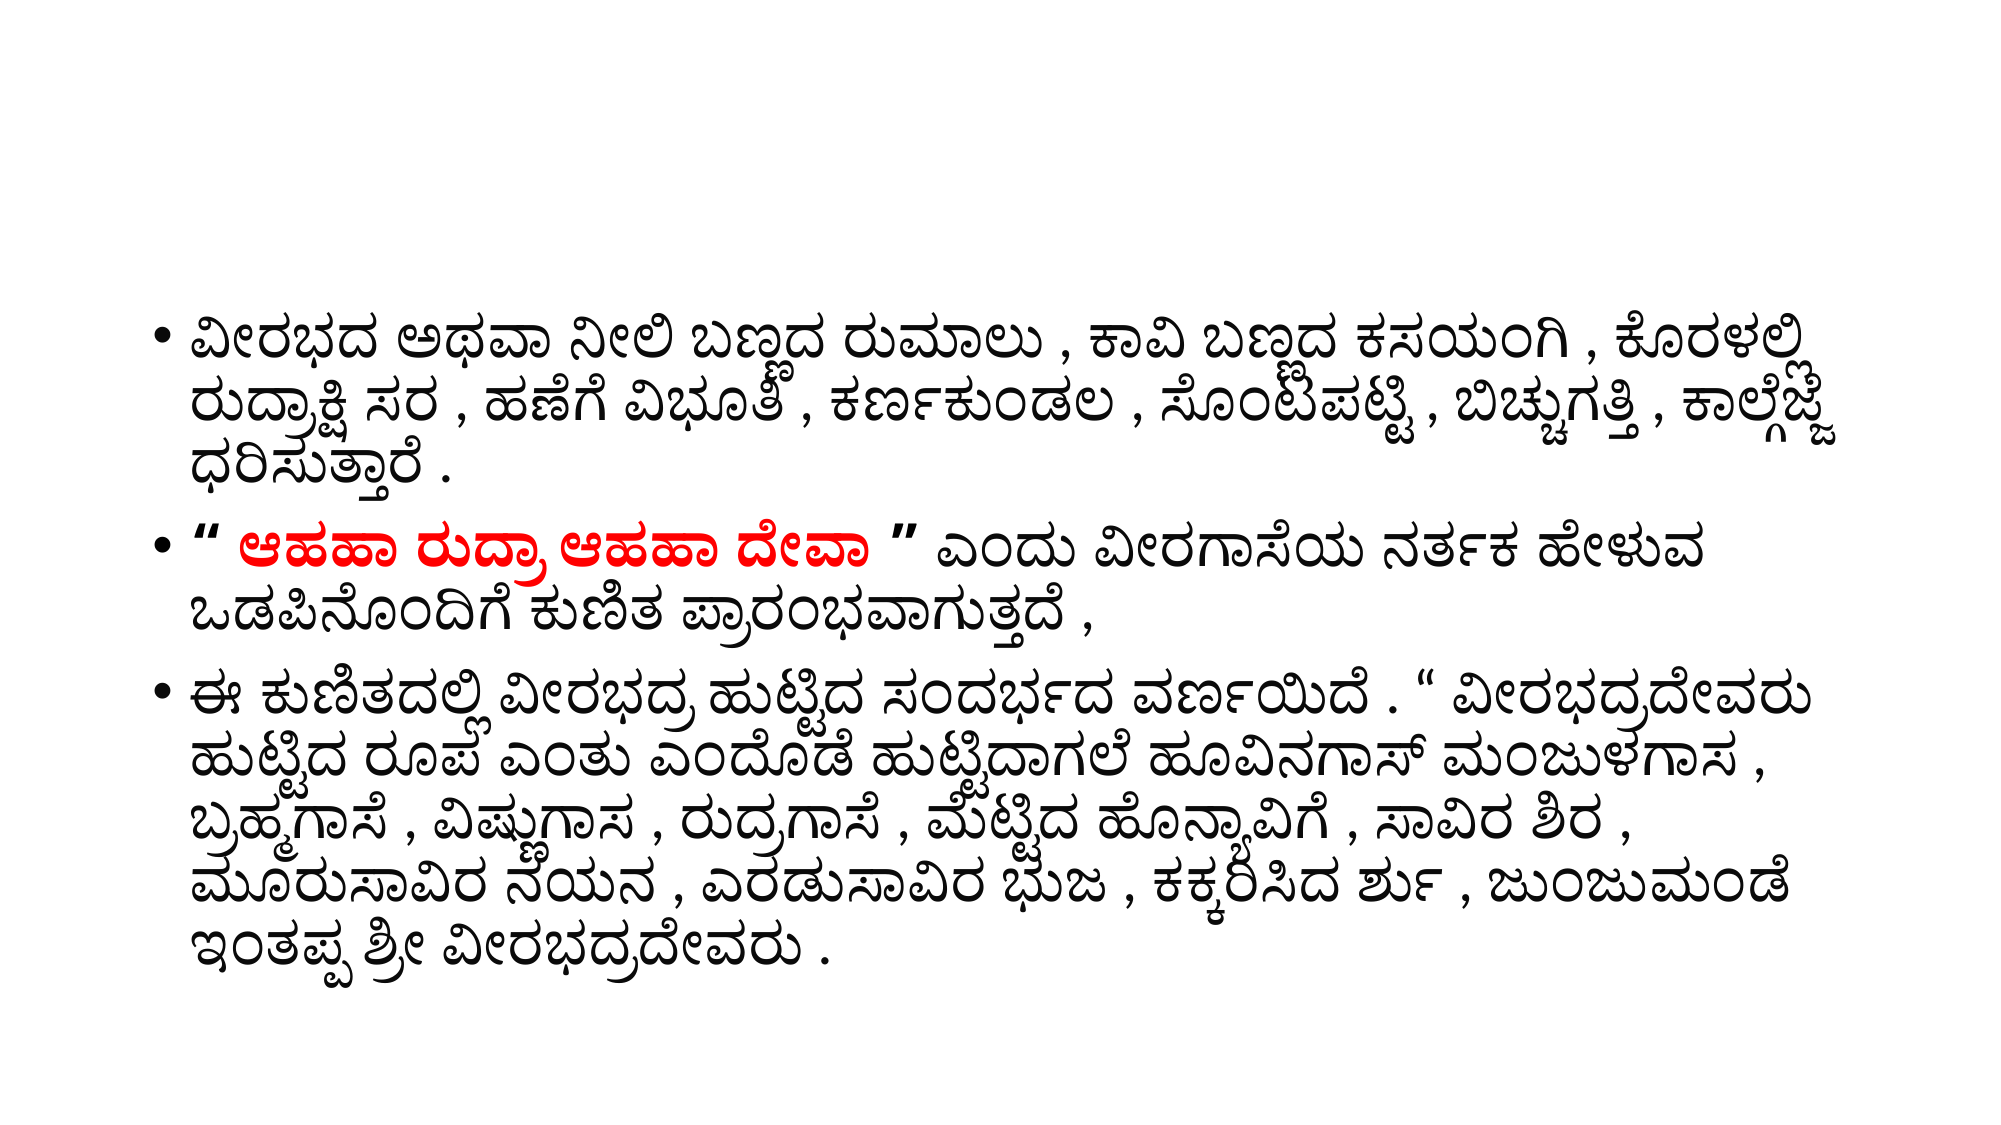

#
ವೀರಭದ ಅಥವಾ ನೀಲಿ ಬಣ್ಣದ ರುಮಾಲು , ಕಾವಿ ಬಣ್ಣದ ಕಸಯಂಗಿ , ಕೊರಳಲ್ಲಿ ರುದ್ರಾಕ್ಷಿ ಸರ , ಹಣೆಗೆ ವಿಭೂತಿ , ಕರ್ಣಕುಂಡಲ , ಸೊಂಟಪಟ್ಟಿ , ಬಿಚ್ಚುಗತ್ತಿ , ಕಾಲ್ಗೆಜ್ಜೆ ಧರಿಸುತ್ತಾರೆ .
“ ಆಹಹಾ ರುದ್ರಾ ಆಹಹಾ ದೇವಾ ” ಎಂದು ವೀರಗಾಸೆಯ ನರ್ತಕ ಹೇಳುವ ಒಡಪಿನೊಂದಿಗೆ ಕುಣಿತ ಪ್ರಾರಂಭವಾಗುತ್ತದೆ ,
ಈ ಕುಣಿತದಲ್ಲಿ ವೀರಭದ್ರ ಹುಟ್ಟಿದ ಸಂದರ್ಭದ ವರ್ಣಯಿದೆ . “ ವೀರಭದ್ರದೇವರು ಹುಟ್ಟಿದ ರೂಪ ಎಂತು ಎಂದೊಡೆ ಹುಟ್ಟಿದಾಗಲೆ ಹೂವಿನಗಾಸ್ ಮಂಜುಳಗಾಸ , ಬ್ರಹ್ಮಗಾಸೆ , ವಿಷ್ಣುಗಾಸ , ರುದ್ರಗಾಸೆ , ಮೆಟ್ಟಿದ ಹೊನ್ಯಾವಿಗೆ , ಸಾವಿರ ಶಿರ , ಮೂರುಸಾವಿರ ನಯನ , ಎರಡುಸಾವಿರ ಭುಜ , ಕಕ್ಕರಿಸಿದ ರ್ಶು , ಜುಂಜುಮಂಡೆ ಇಂತಪ್ಪ ಶ್ರೀ ವೀರಭದ್ರದೇವರು .